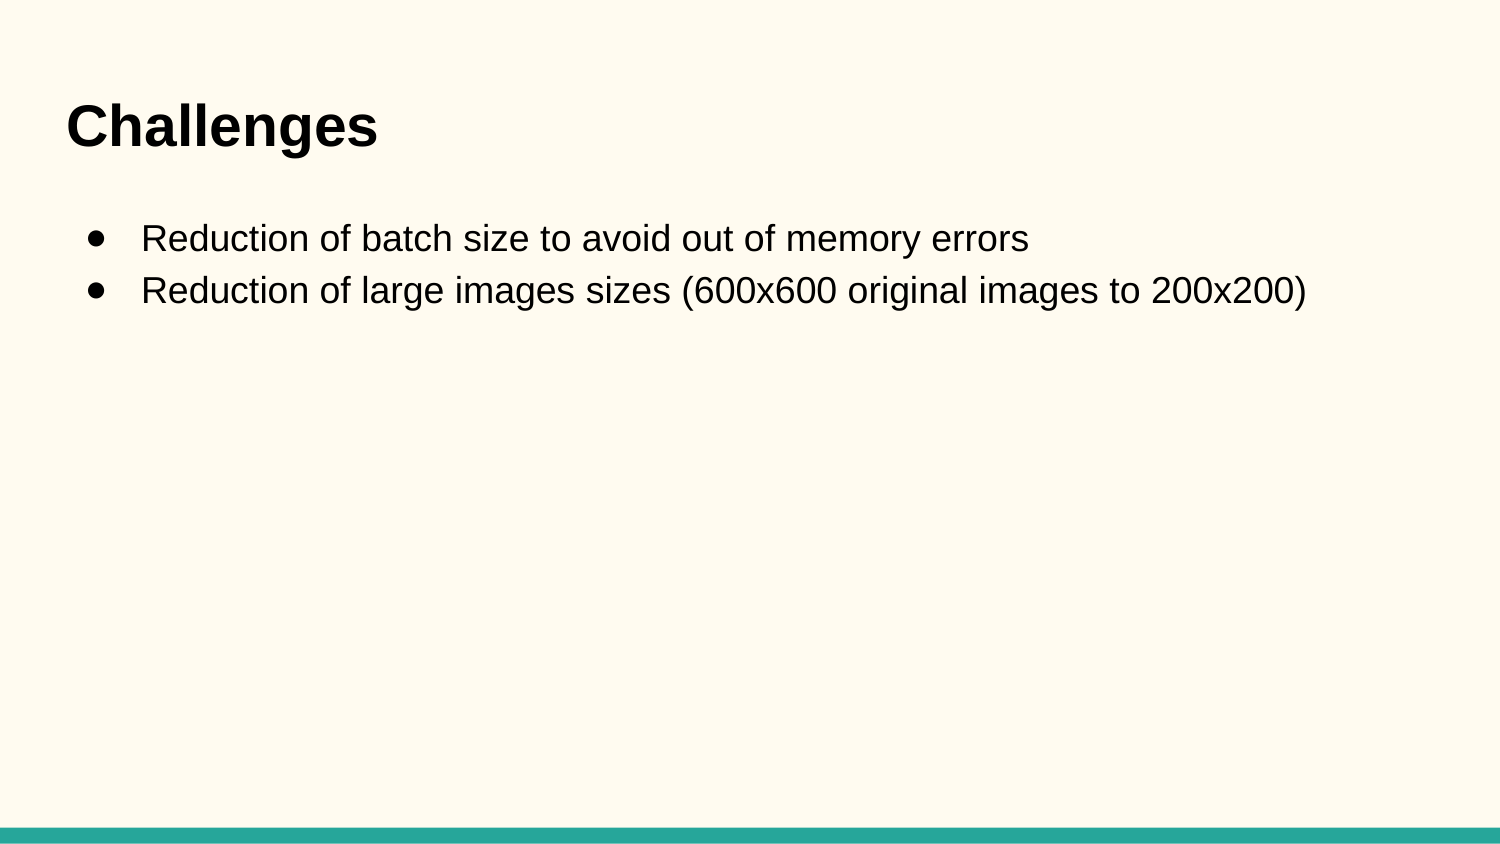

# Challenges
Reduction of batch size to avoid out of memory errors
Reduction of large images sizes (600x600 original images to 200x200)